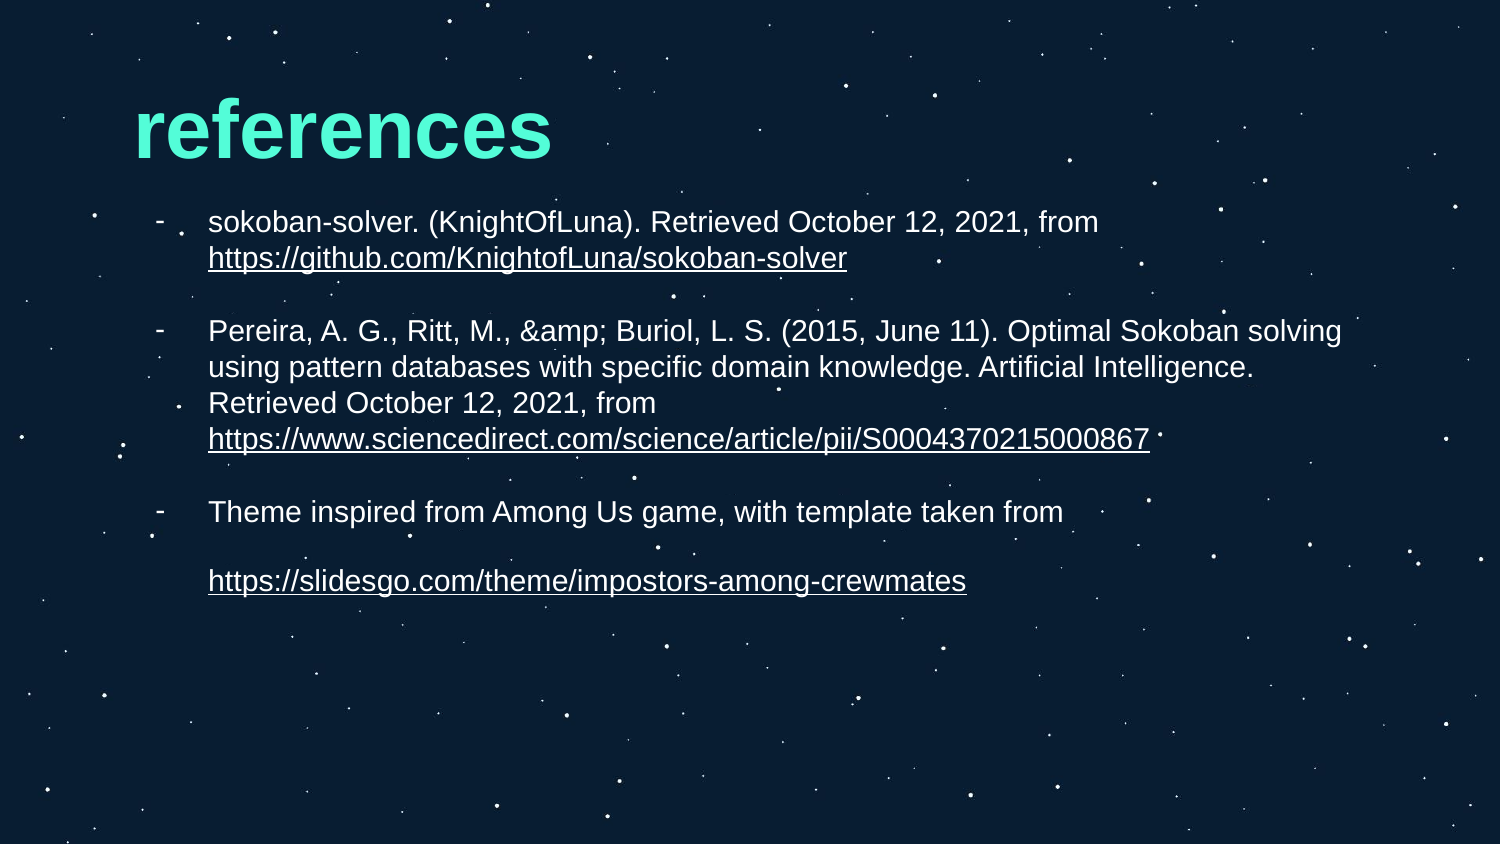

# references
sokoban-solver. (KnightOfLuna). Retrieved October 12, 2021, from https://github.com/KnightofLuna/sokoban-solver
Pereira, A. G., Ritt, M., &amp; Buriol, L. S. (2015, June 11). Optimal Sokoban solving using pattern databases with specific domain knowledge. Artificial Intelligence.
Retrieved October 12, 2021, from https://www.sciencedirect.com/science/article/pii/S0004370215000867
Theme inspired from Among Us game, with template taken from
https://slidesgo.com/theme/impostors-among-crewmates